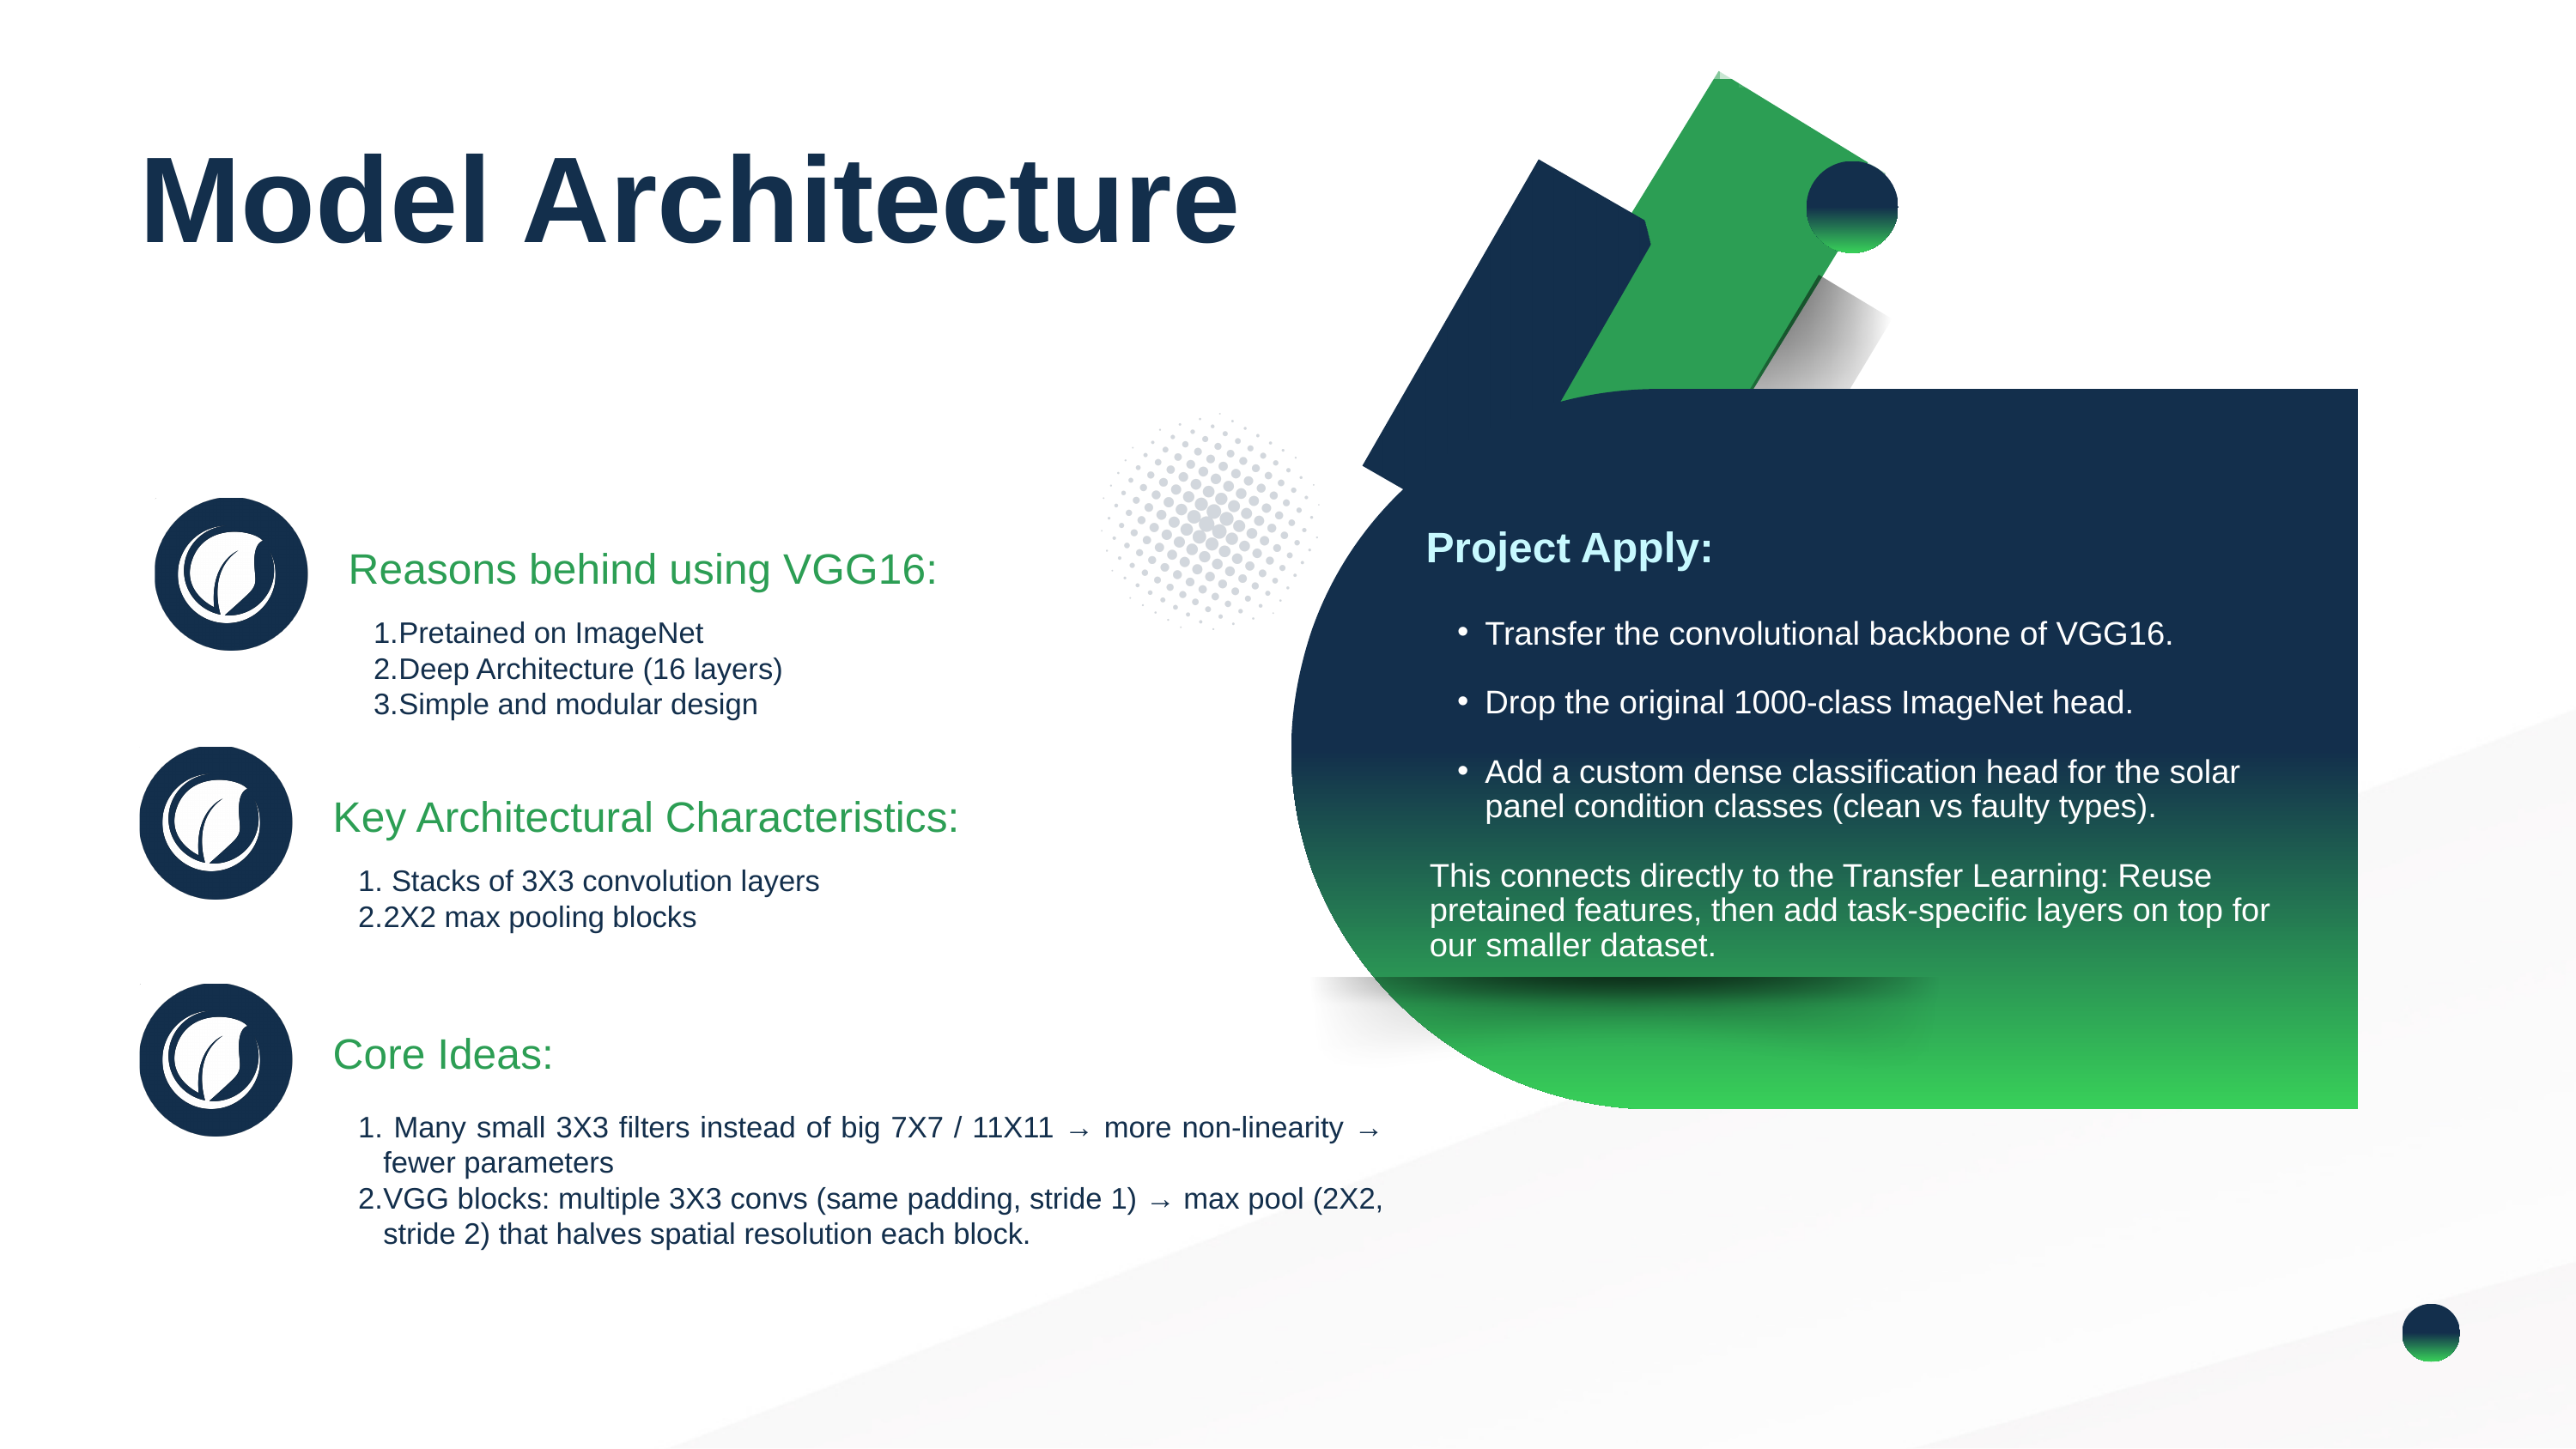

Model Architecture

\

Project Apply:

Reasons behind using VGG16:
Pretained on ImageNet
Deep Architecture (16 layers)
Simple and modular design
Transfer the convolutional backbone of VGG16.

Drop the original 1000-class ImageNet head.

Add a custom dense classification head for the solar panel condition classes (clean vs faulty types).

This connects directly to the Transfer Learning: Reuse pretained features, then add task-specific layers on top for our smaller dataset.

Key Architectural Characteristics:
 Stacks of 3X3 convolution layers
2X2 max pooling blocks

Core Ideas:
 Many small 3X3 filters instead of big 7X7 / 11X11 → more non-linearity → fewer parameters
VGG blocks: multiple 3X3 convs (same padding, stride 1) → max pool (2X2, stride 2) that halves spatial resolution each block.